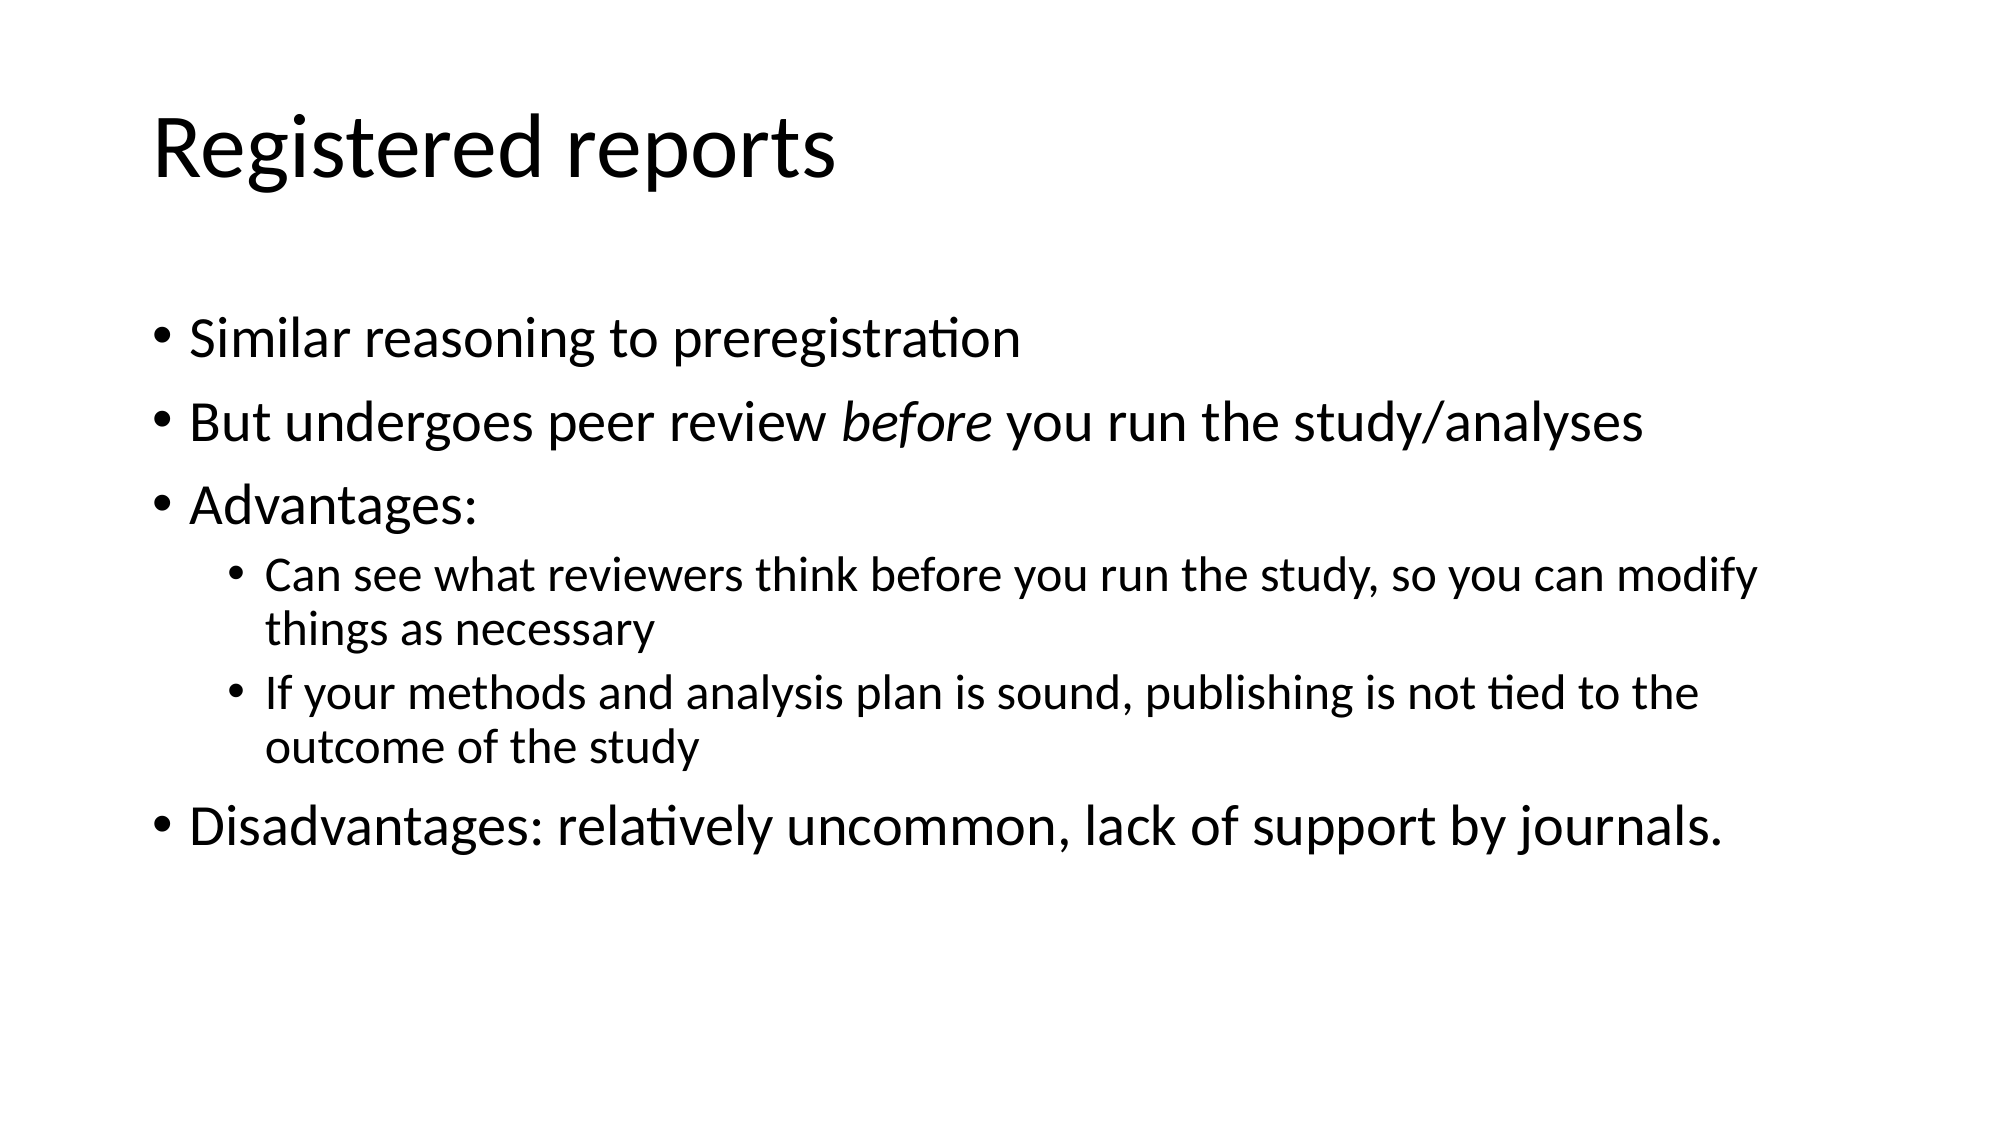

# Registered reports
Similar reasoning to preregistration
But undergoes peer review before you run the study/analyses
Advantages:
Can see what reviewers think before you run the study, so you can modify things as necessary
If your methods and analysis plan is sound, publishing is not tied to the outcome of the study
Disadvantages: relatively uncommon, lack of support by journals.